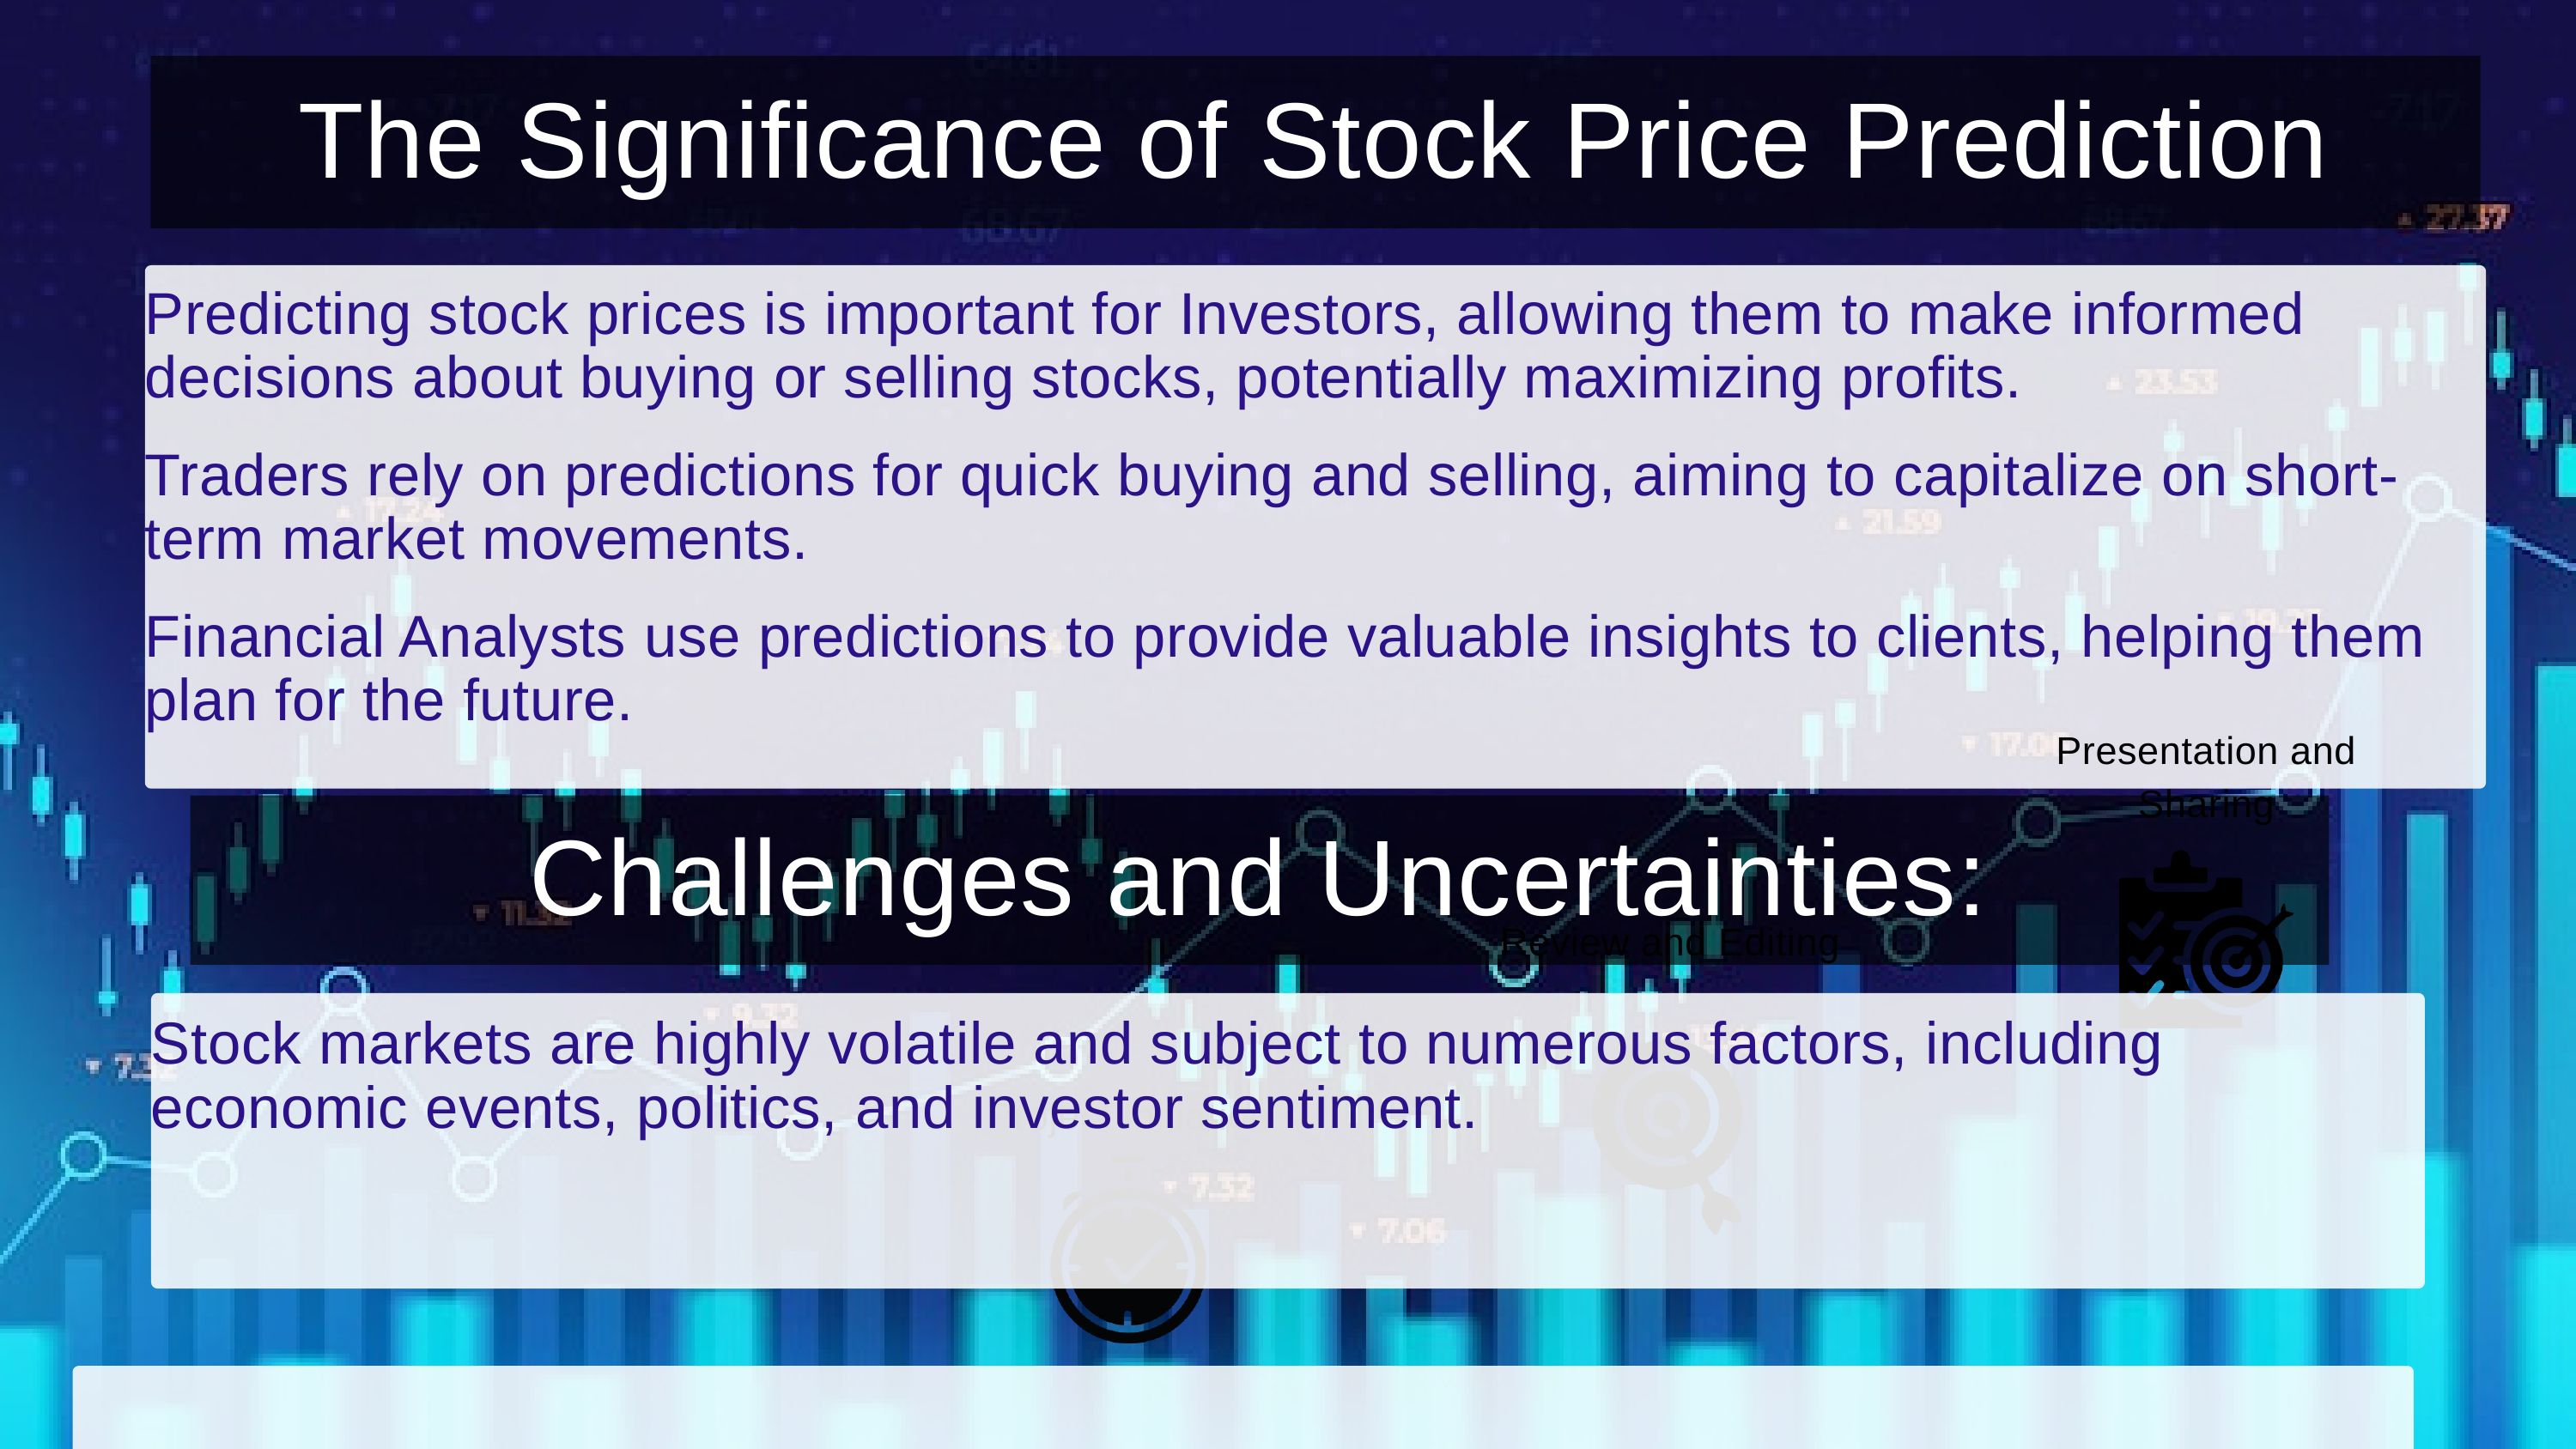

The Significance of Stock Price Prediction

Predicting stock prices is important for Investors, allowing them to make informed decisions about buying or selling stocks, potentially maximizing profits.
Traders rely on predictions for quick buying and selling, aiming to capitalize on short-term market movements.
Financial Analysts use predictions to provide valuable insights to clients, helping them plan for the future.
Presentation and Sharing

Challenges and Uncertainties:

Review and Editing

Stock markets are highly volatile and subject to numerous factors, including economic events, politics, and investor sentiment.

Project Initiation